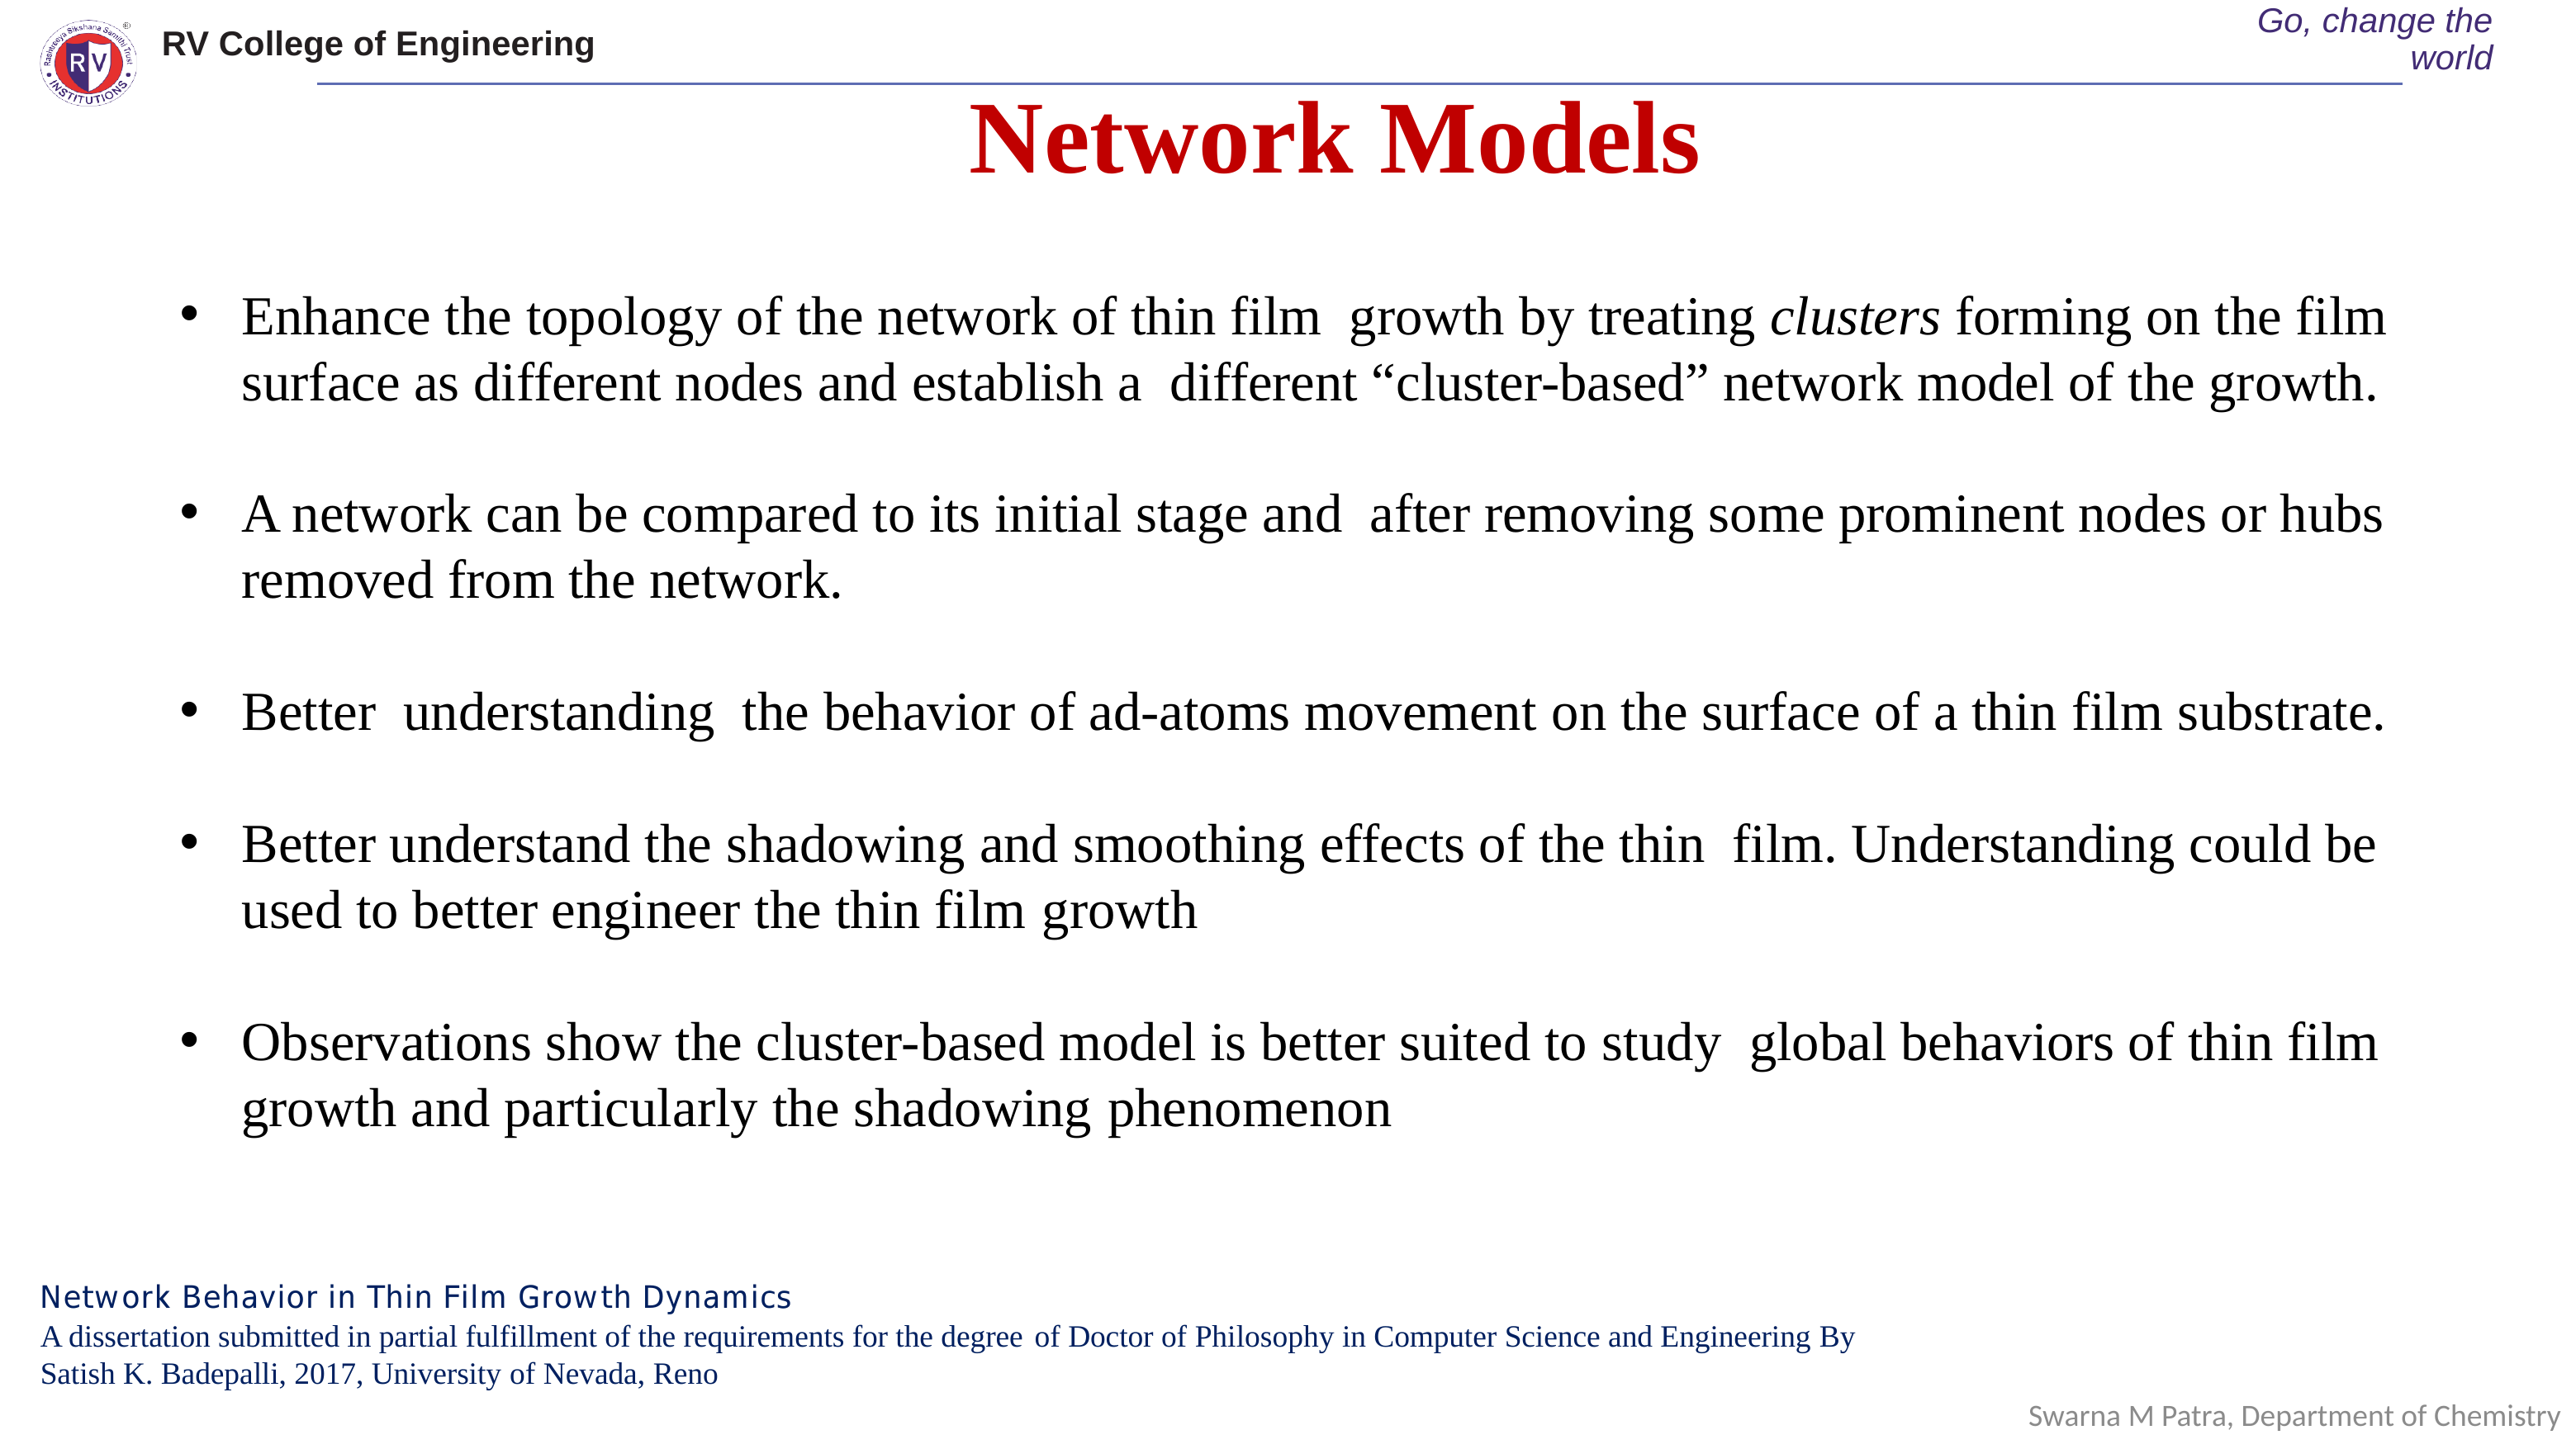

Network Models
Enhance the topology of the network of thin film  growth by treating clusters forming on the film surface as different nodes and establish a  different “cluster-based” network model of the growth.

A network can be compared to its initial stage and  after removing some prominent nodes or hubs removed from the network.

Better  understanding  the behavior of ad-atoms movement on the surface of a thin film substrate.

Better understand the shadowing and smoothing effects of the thin  film. Understanding could be used to better engineer the thin film growth

Observations show the cluster-based model is better suited to study  global behaviors of thin film growth and particularly the shadowing phenomenon
Network Behavior in Thin Film Growth Dynamics
A dissertation submitted in partial fulfillment of the requirements for the degree of Doctor of Philosophy in Computer Science and Engineering By
Satish K. Badepalli, 2017, University of Nevada, Reno